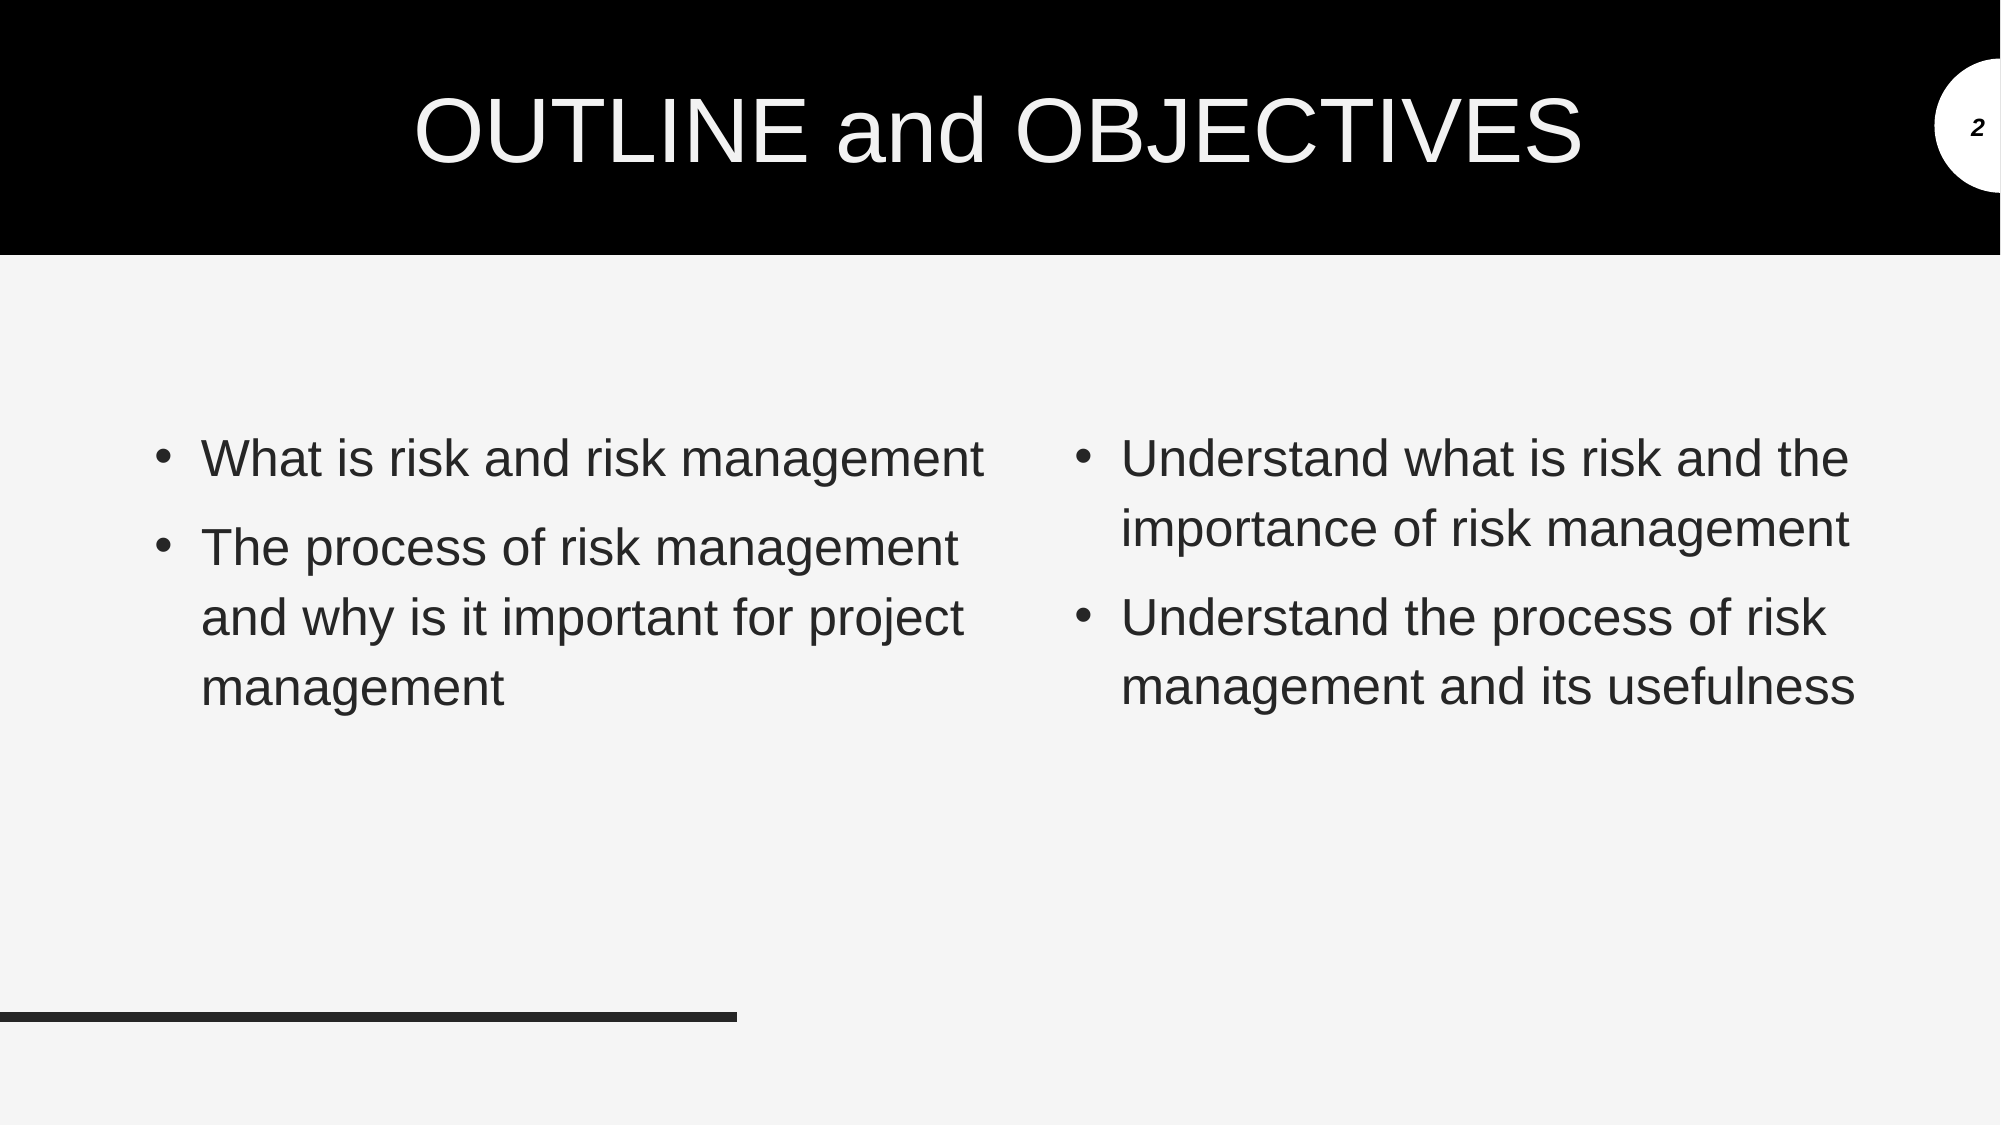

# OUTLINE and OBJECTIVES
2
What is risk and risk management
The process of risk management and why is it important for project management
Understand what is risk and the importance of risk management
Understand the process of risk management and its usefulness